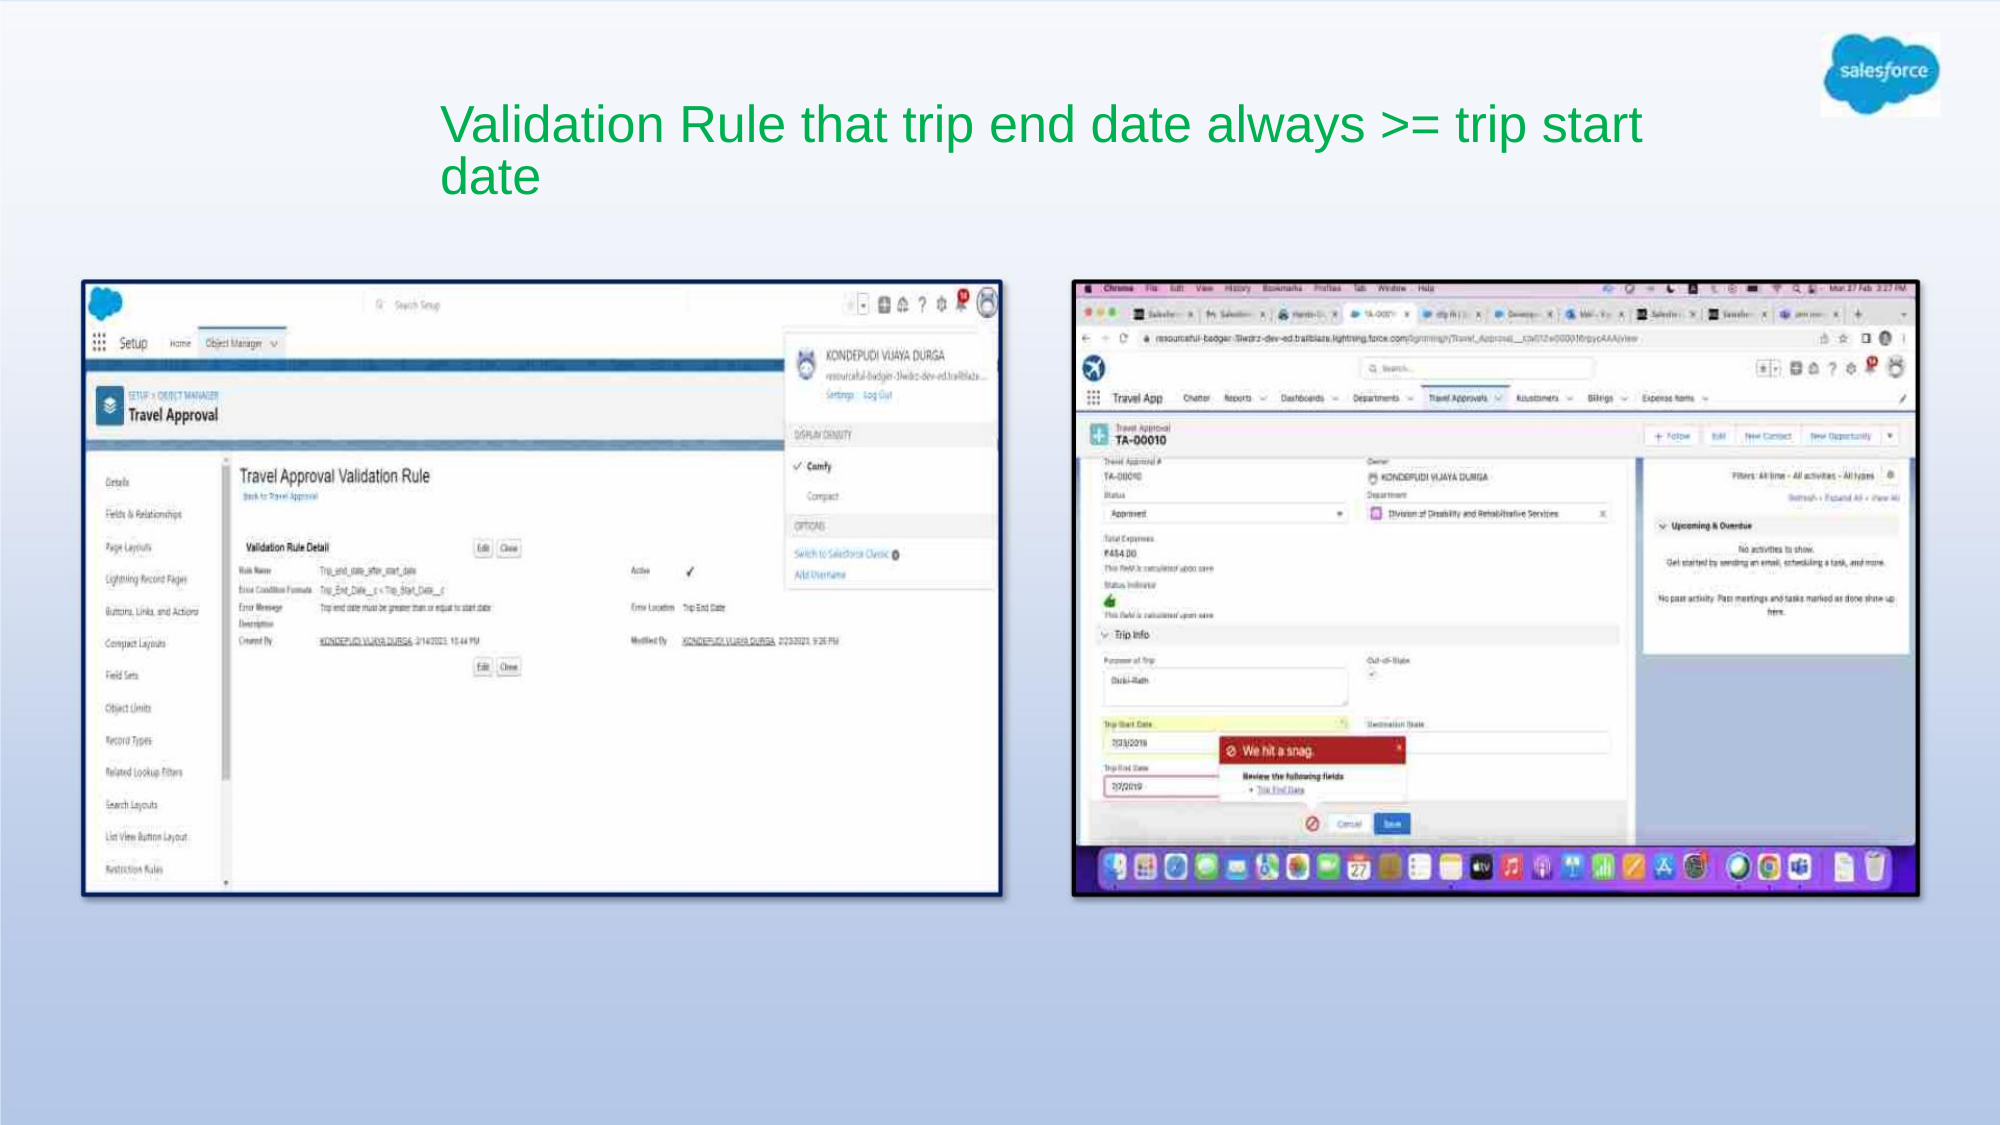

Validation Rule that trip end date always >= trip start date